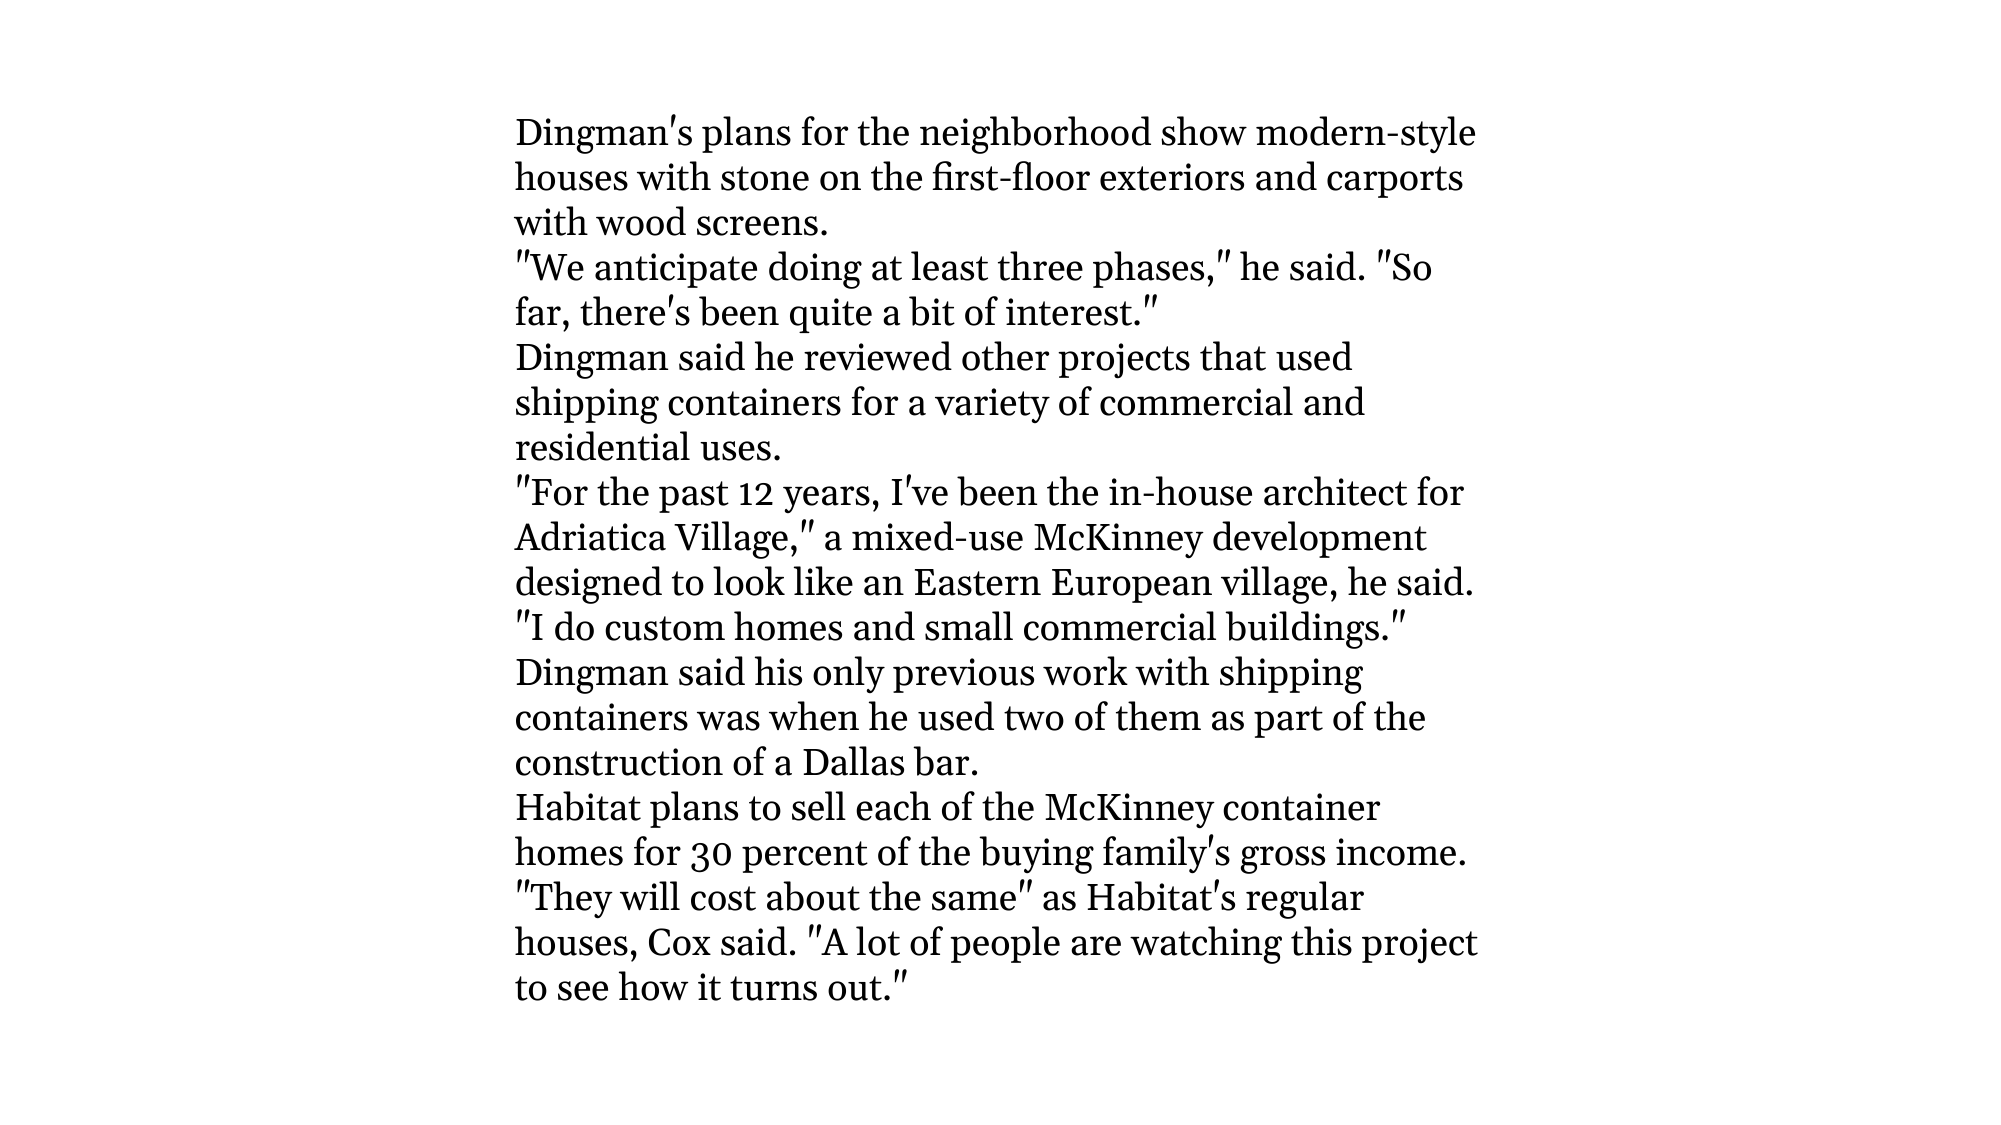

Dingman's plans for the neighborhood show modern-style houses with stone on the first-floor exteriors and carports with wood screens.
"We anticipate doing at least three phases," he said. "So far, there's been quite a bit of interest."
Dingman said he reviewed other projects that used shipping containers for a variety of commercial and residential uses.
"For the past 12 years, I've been the in-house architect for Adriatica Village," a mixed-use McKinney development designed to look like an Eastern European village, he said. "I do custom homes and small commercial buildings."
Dingman said his only previous work with shipping containers was when he used two of them as part of the construction of a Dallas bar.
Habitat plans to sell each of the McKinney container homes for 30 percent of the buying family's gross income.
"They will cost about the same" as Habitat's regular houses, Cox said. "A lot of people are watching this project to see how it turns out."